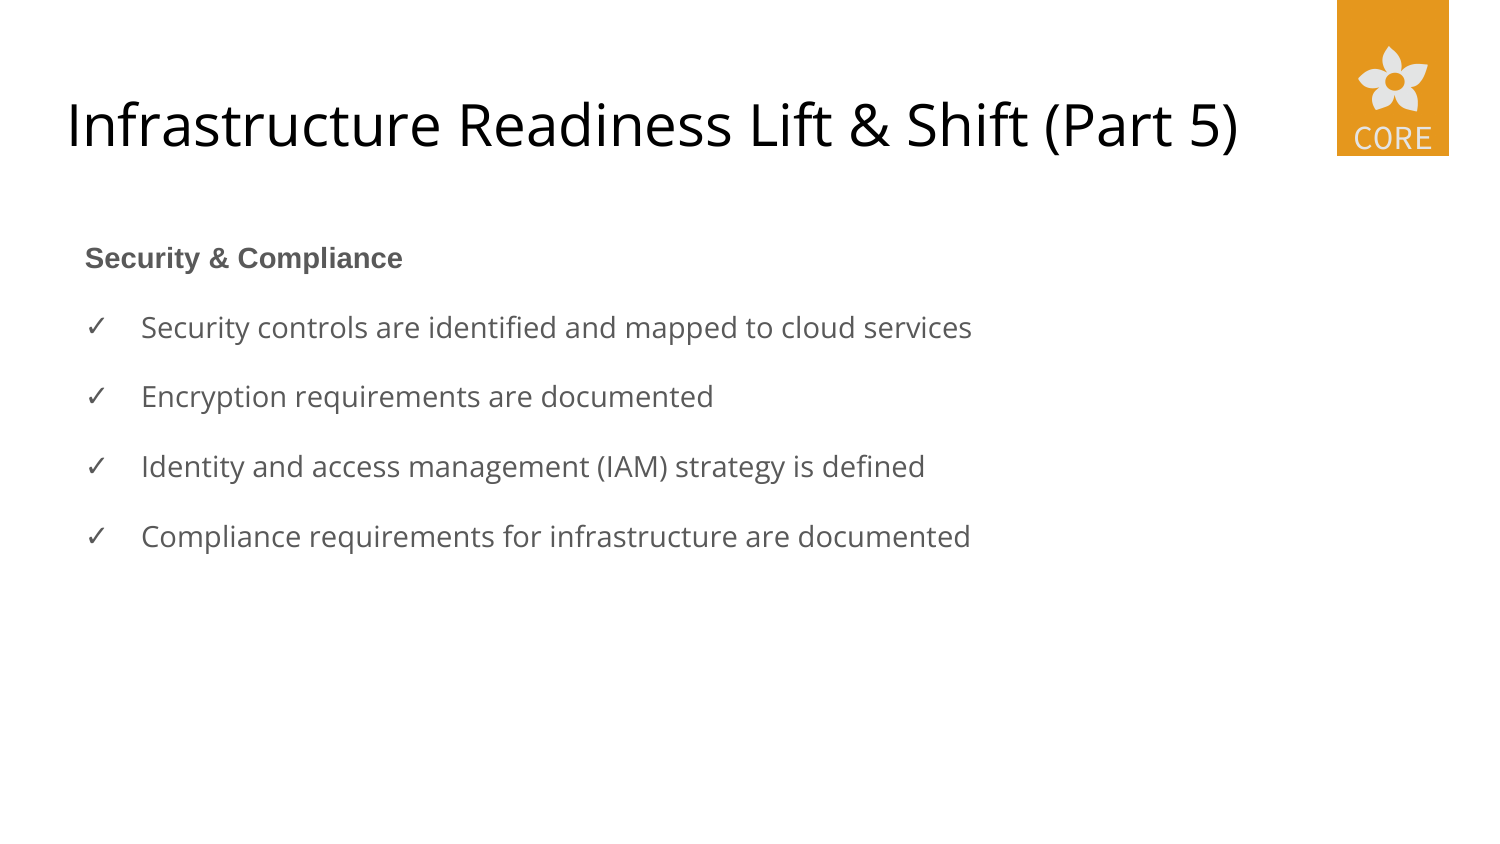

# Infrastructure Readiness Lift & Shift (Part 5)
Security & Compliance
Security controls are identified and mapped to cloud services
Encryption requirements are documented
Identity and access management (IAM) strategy is defined
Compliance requirements for infrastructure are documented